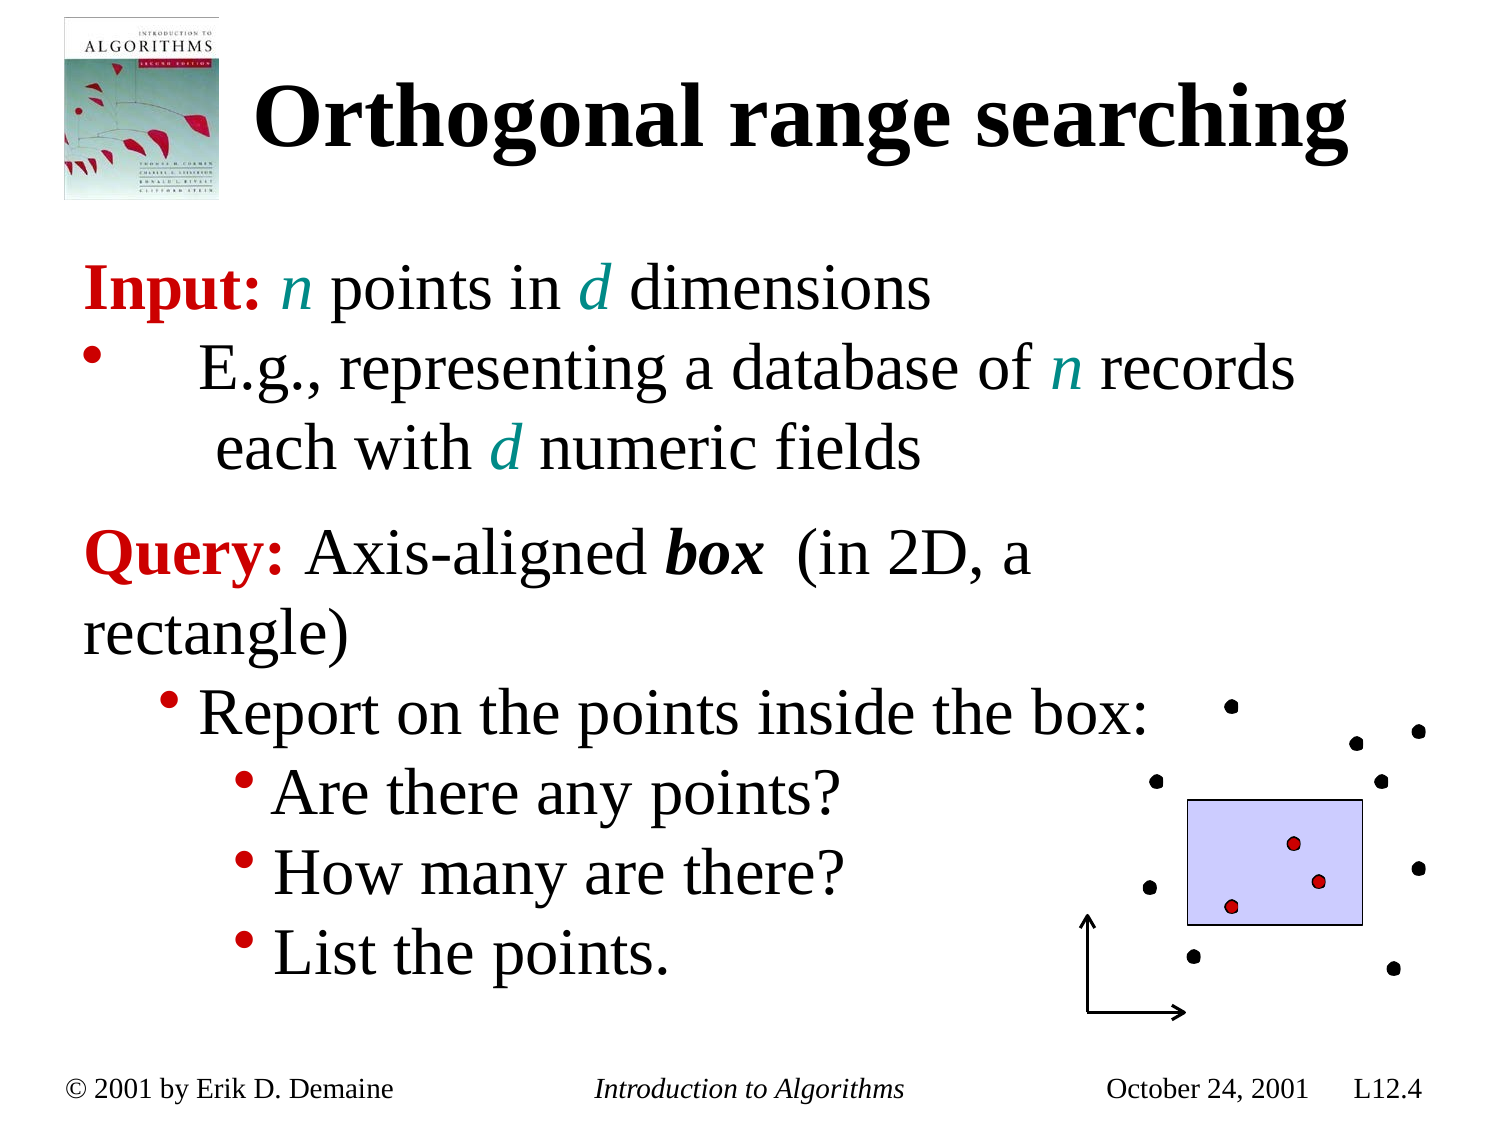

# Orthogonal range searching
Input: n points in d dimensions
E.g., representing a database of n records  each with d numeric fields
Query: Axis-aligned box	(in 2D, a rectangle)
Report on the points inside the box:
Are there any points?
How many are there?
List the points.

© 2001 by Erik D. Demaine
Introduction to Algorithms
October 24, 2001
L12.4